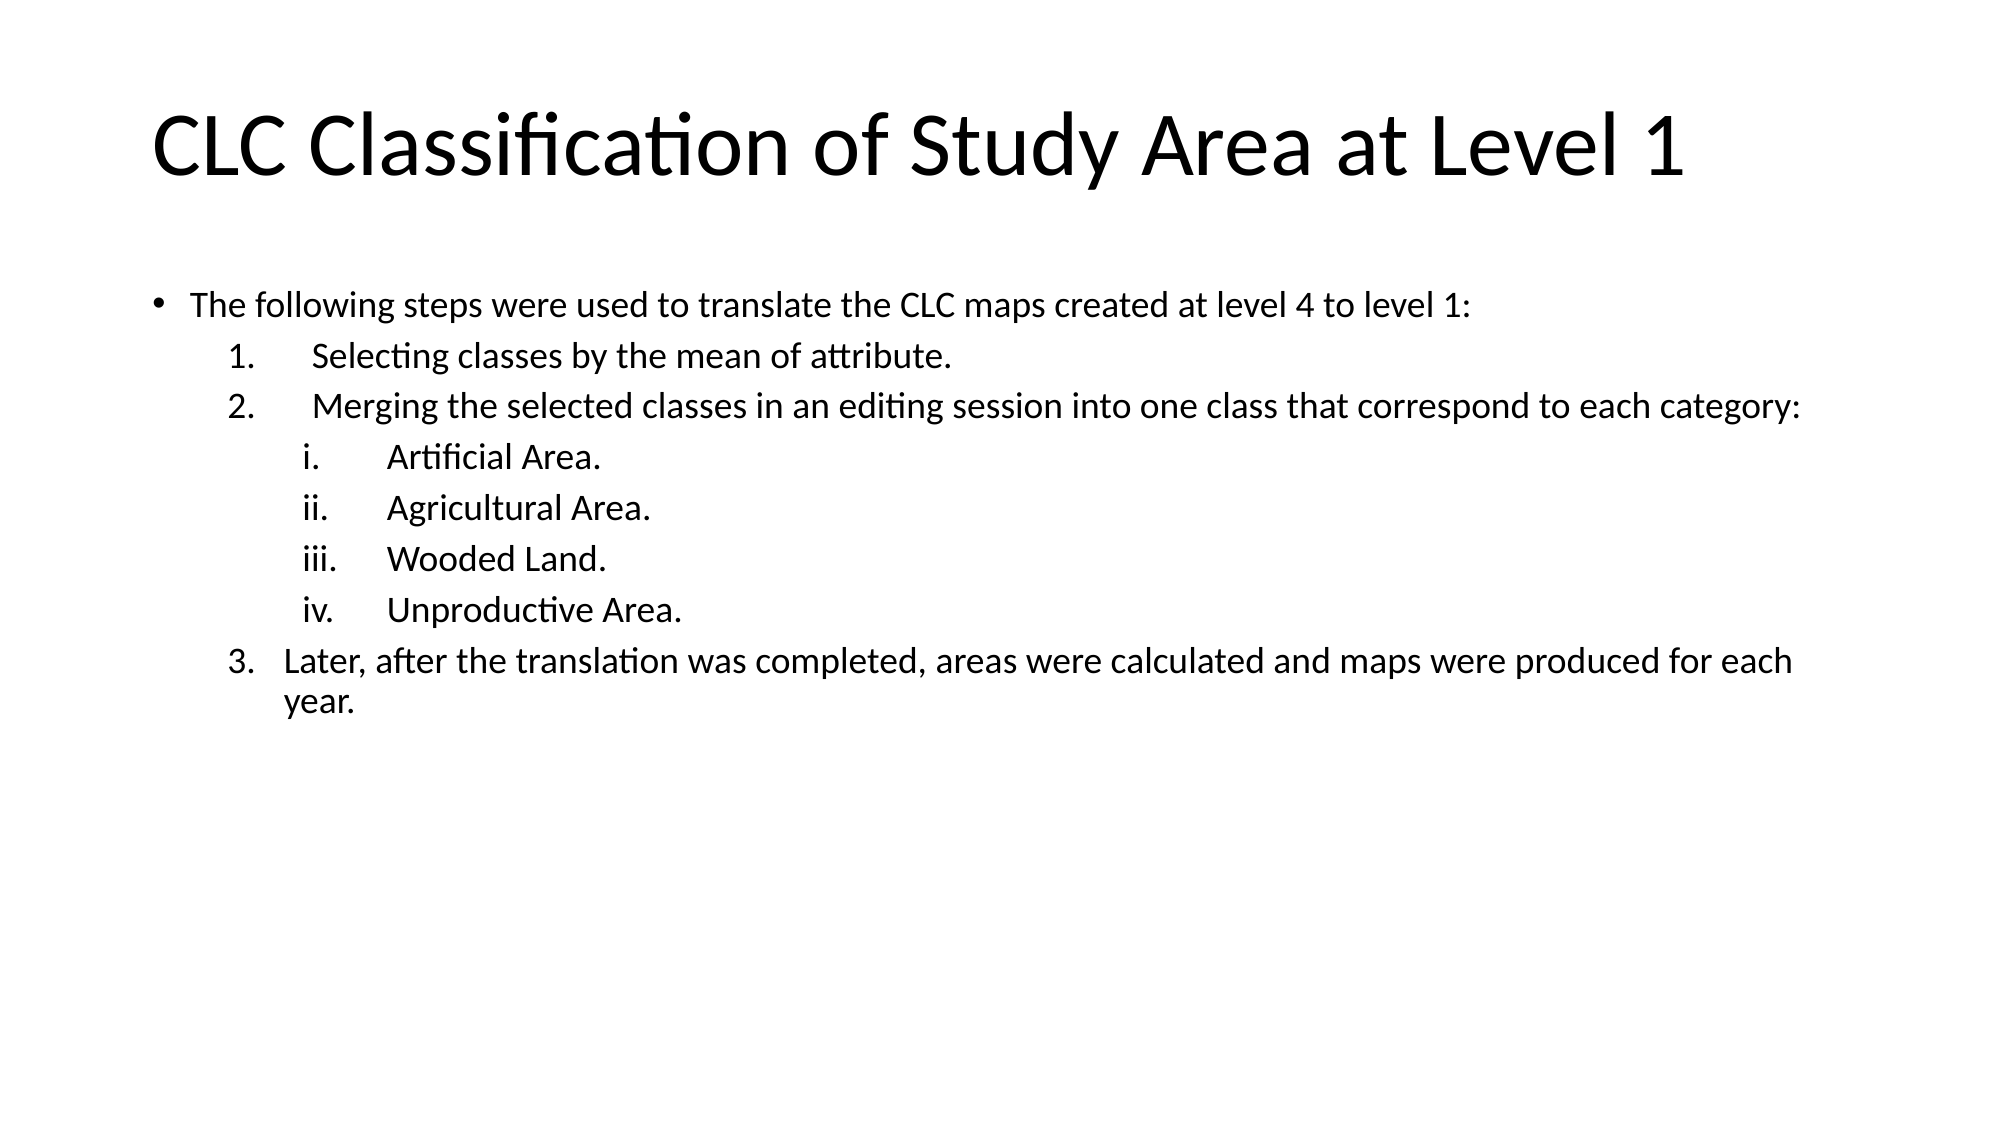

# CLC Classification of Study Area at Level 1
The following steps were used to translate the CLC maps created at level 4 to level 1:
Selecting classes by the mean of attribute.
Merging the selected classes in an editing session into one class that correspond to each category:
Artificial Area.
Agricultural Area.
Wooded Land.
Unproductive Area.
Later, after the translation was completed, areas were calculated and maps were produced for each year.